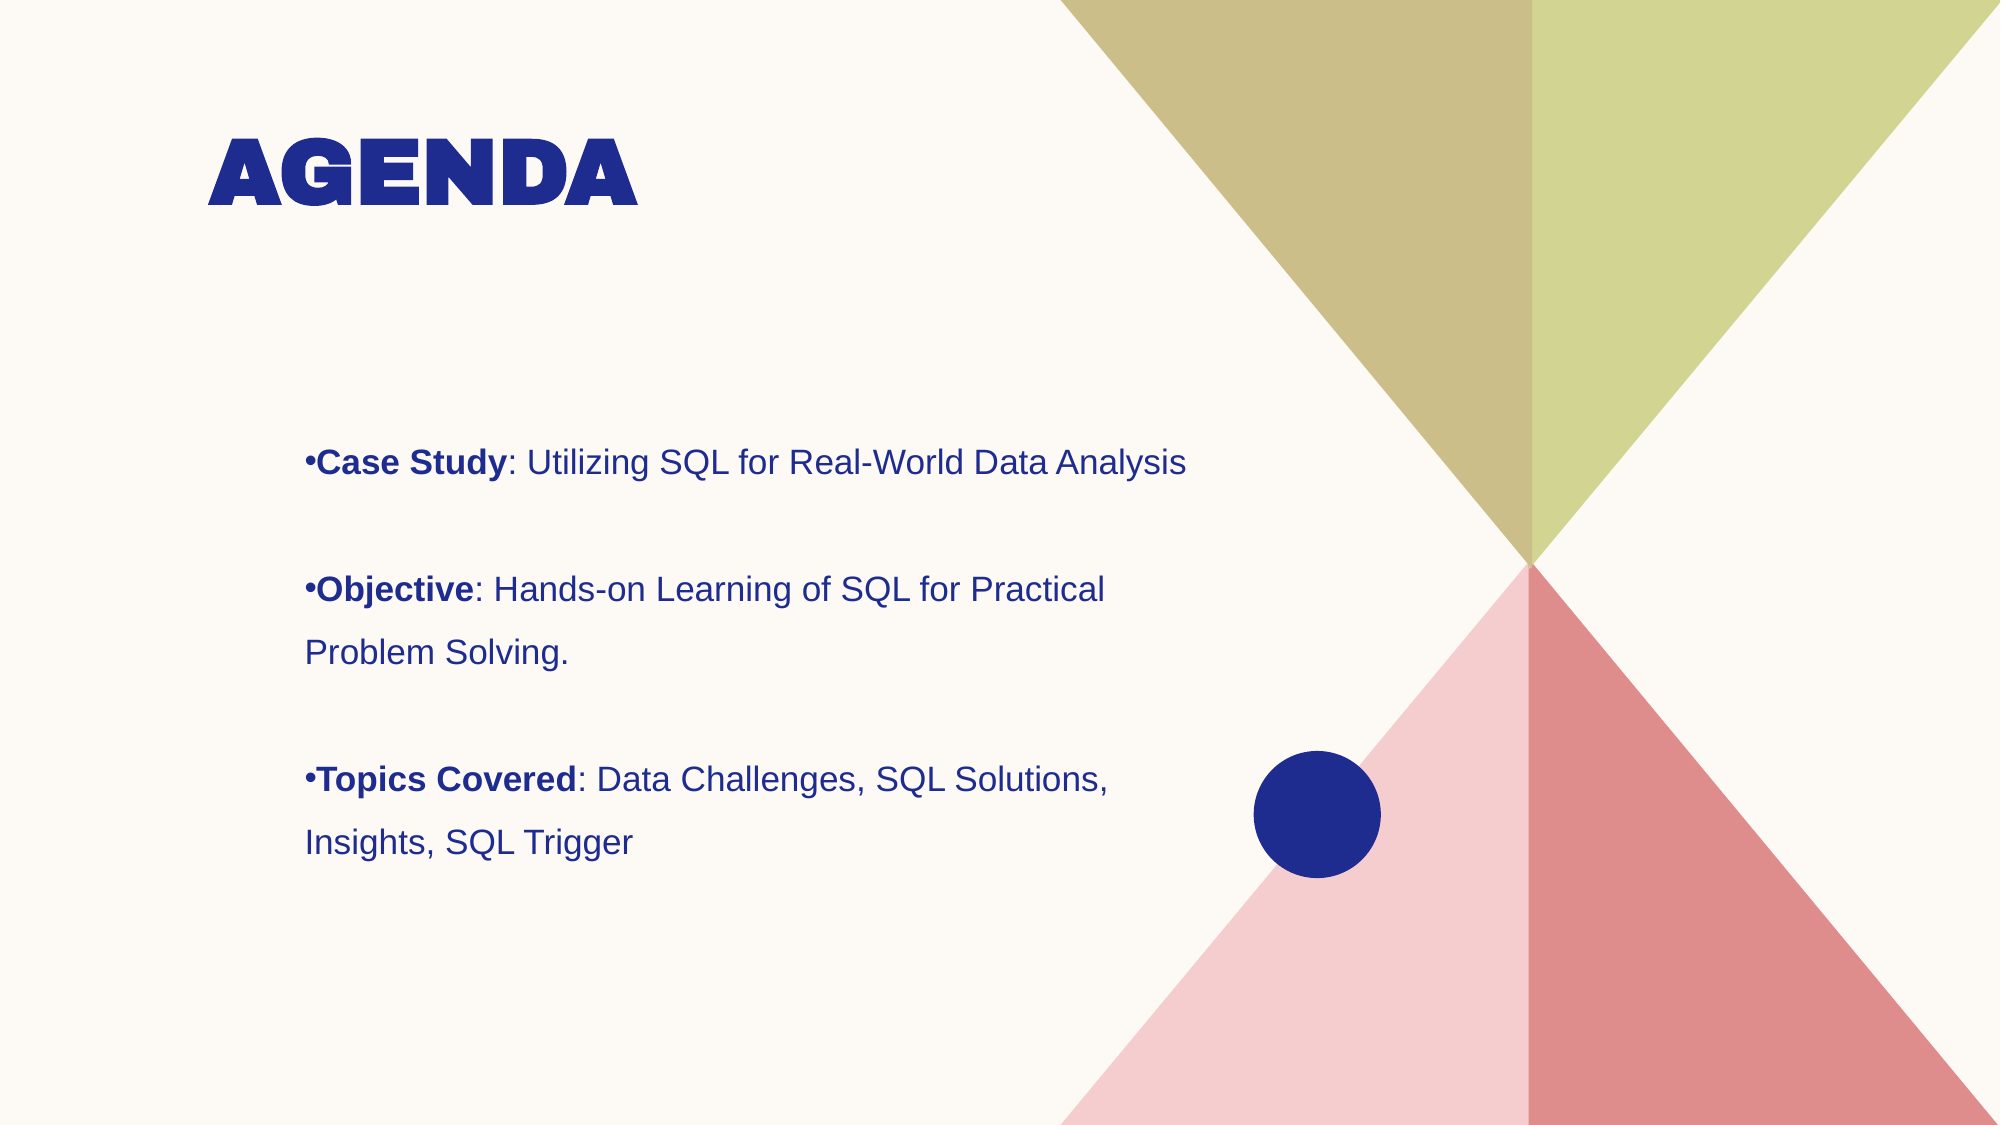

# AGENDA
Case Study: Utilizing SQL for Real-World Data Analysis

Objective: Hands-on Learning of SQL for Practical Problem Solving.

Topics Covered: Data Challenges, SQL Solutions, Insights, SQL Trigger